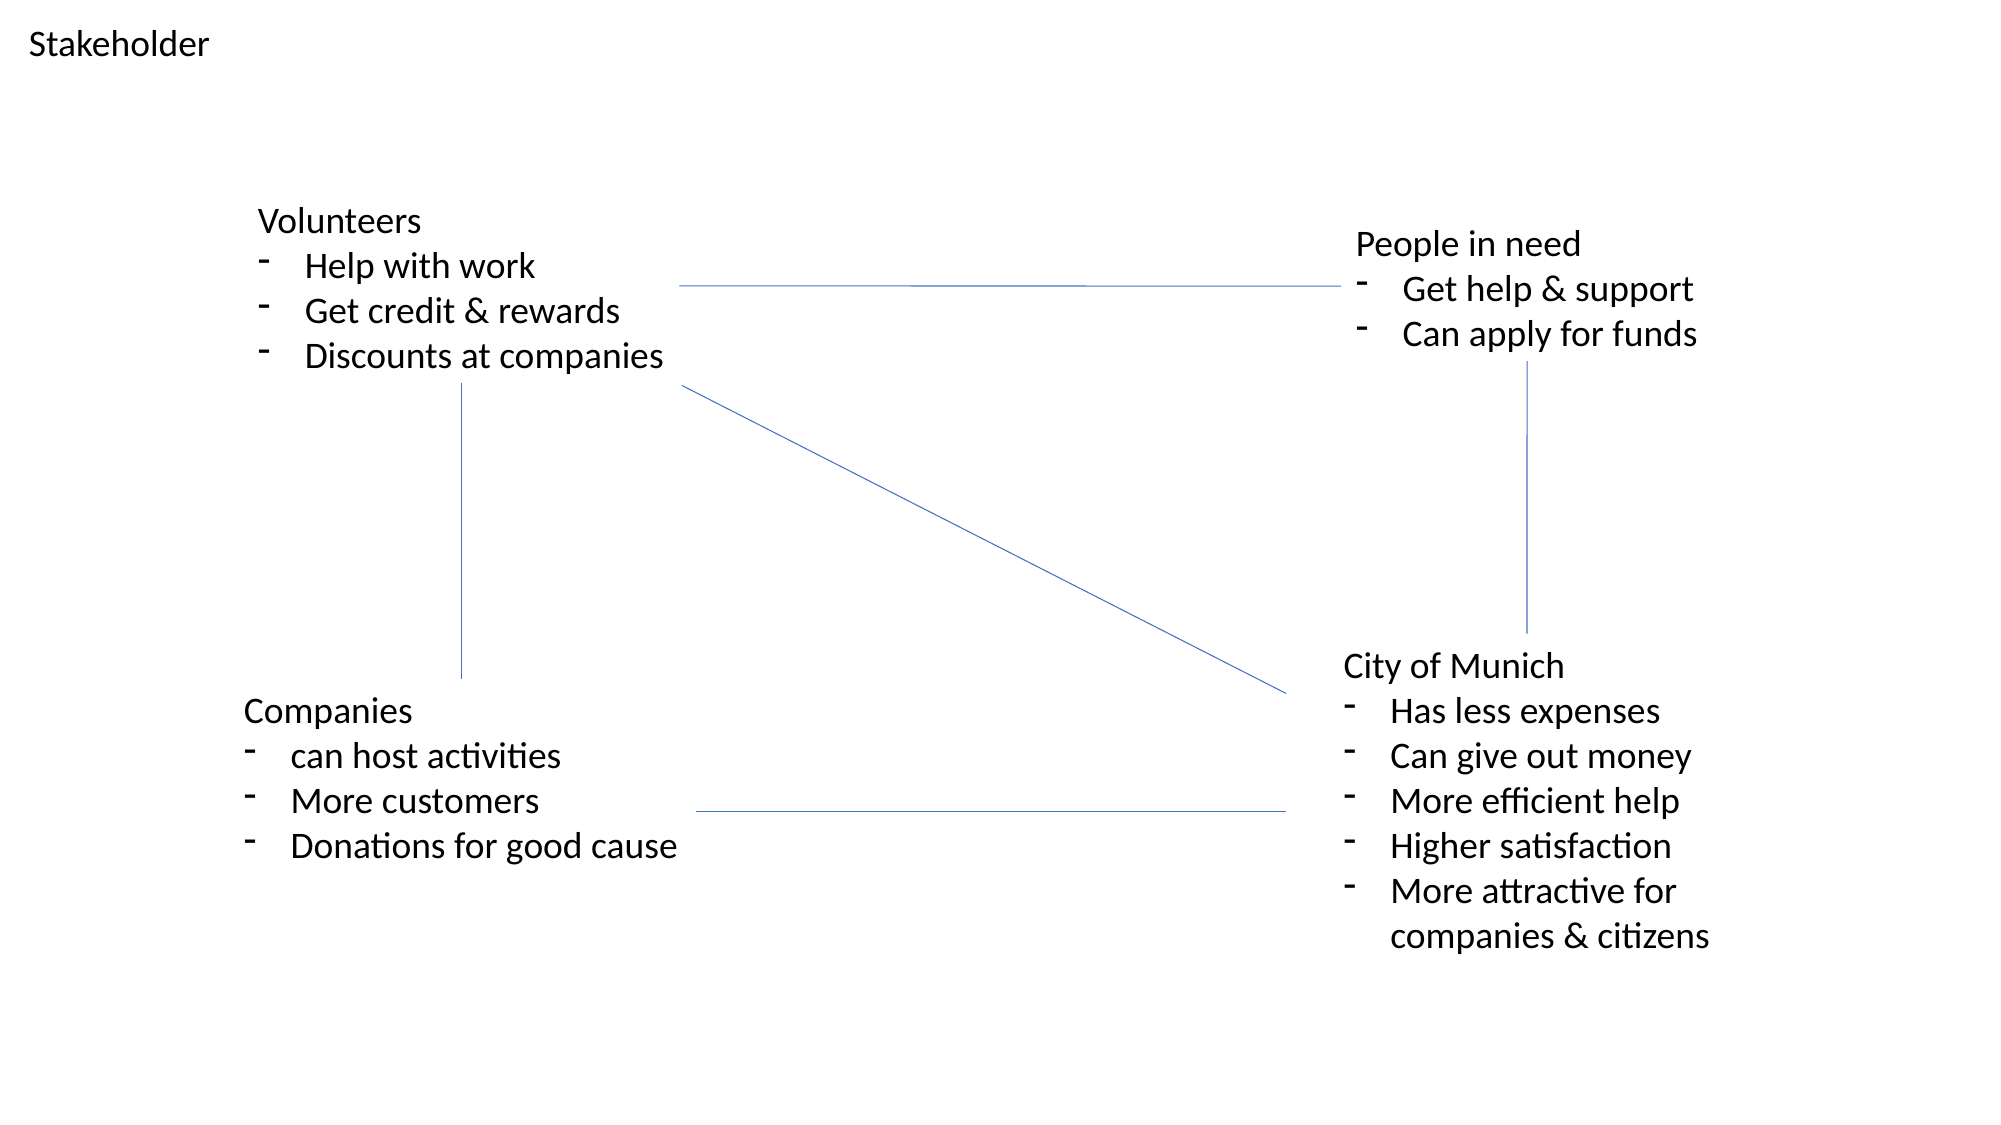

Stakeholder
Volunteers
Help with work
Get credit & rewards
Discounts at companies
People in need
Get help & support
Can apply for funds
City of Munich
Has less expenses
Can give out money
More efficient help
Higher satisfaction
More attractive for
companies & citizens
Companies
can host activities
More customers
Donations for good cause